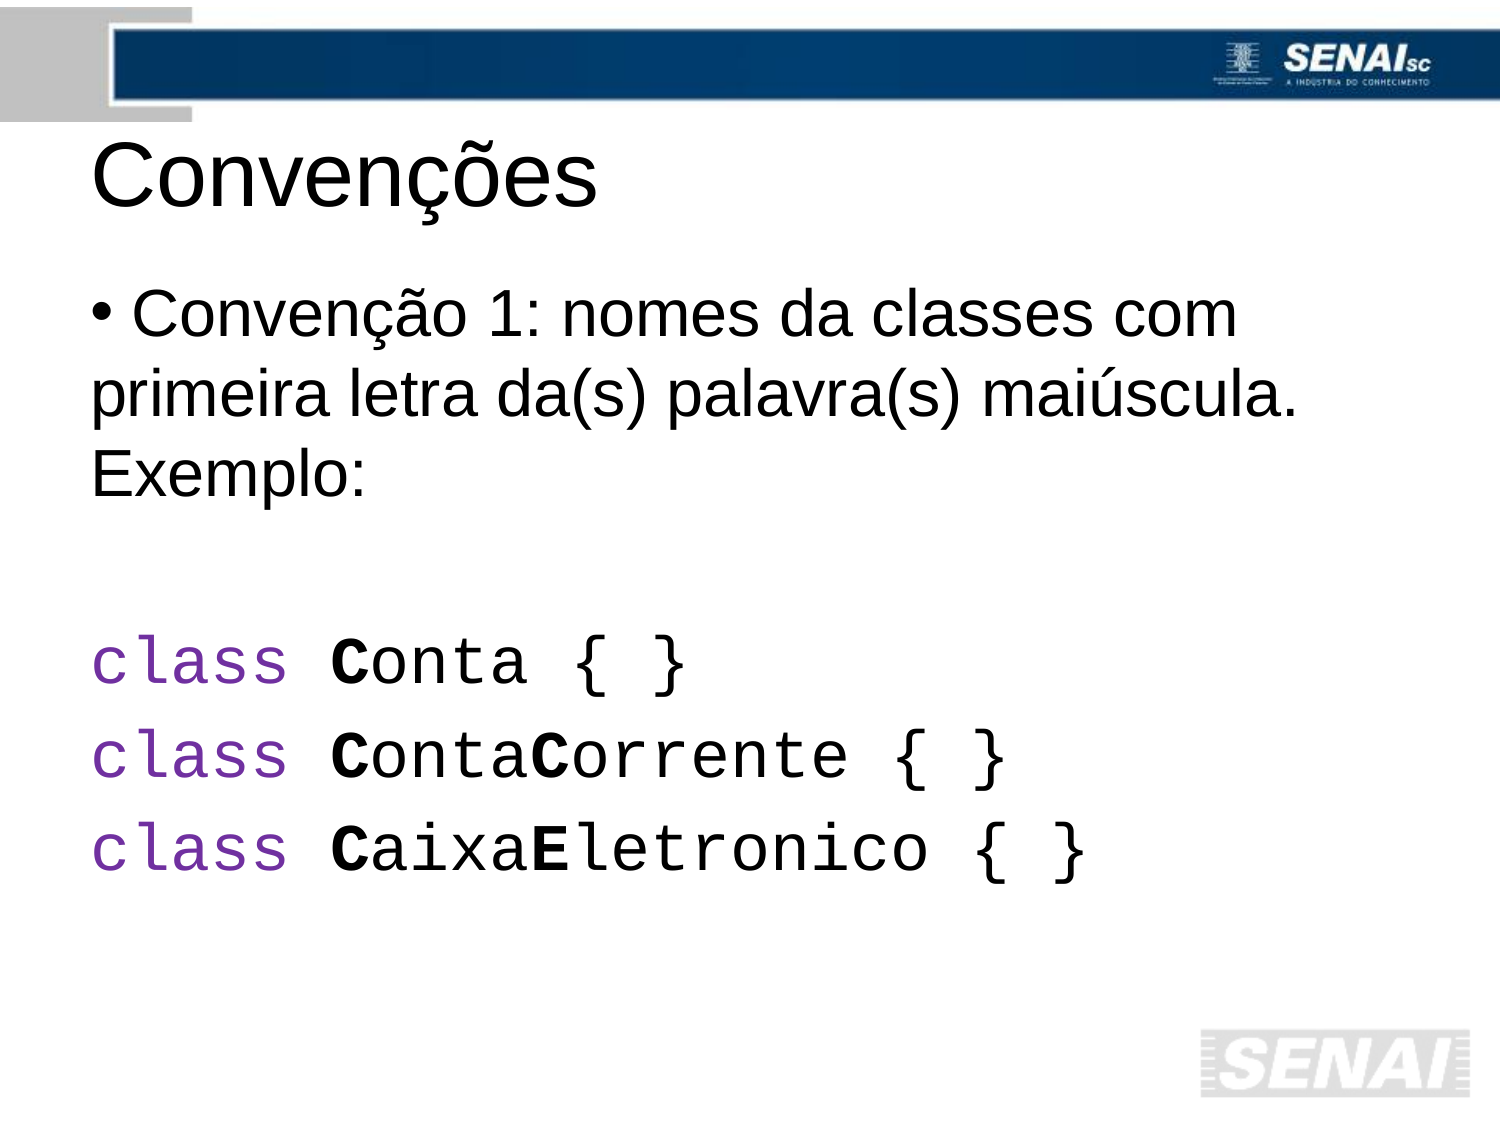

# Convenções
 Convenção 1: nomes da classes com primeira letra da(s) palavra(s) maiúscula. Exemplo:

class Conta { }
class ContaCorrente { }
class CaixaEletronico { }